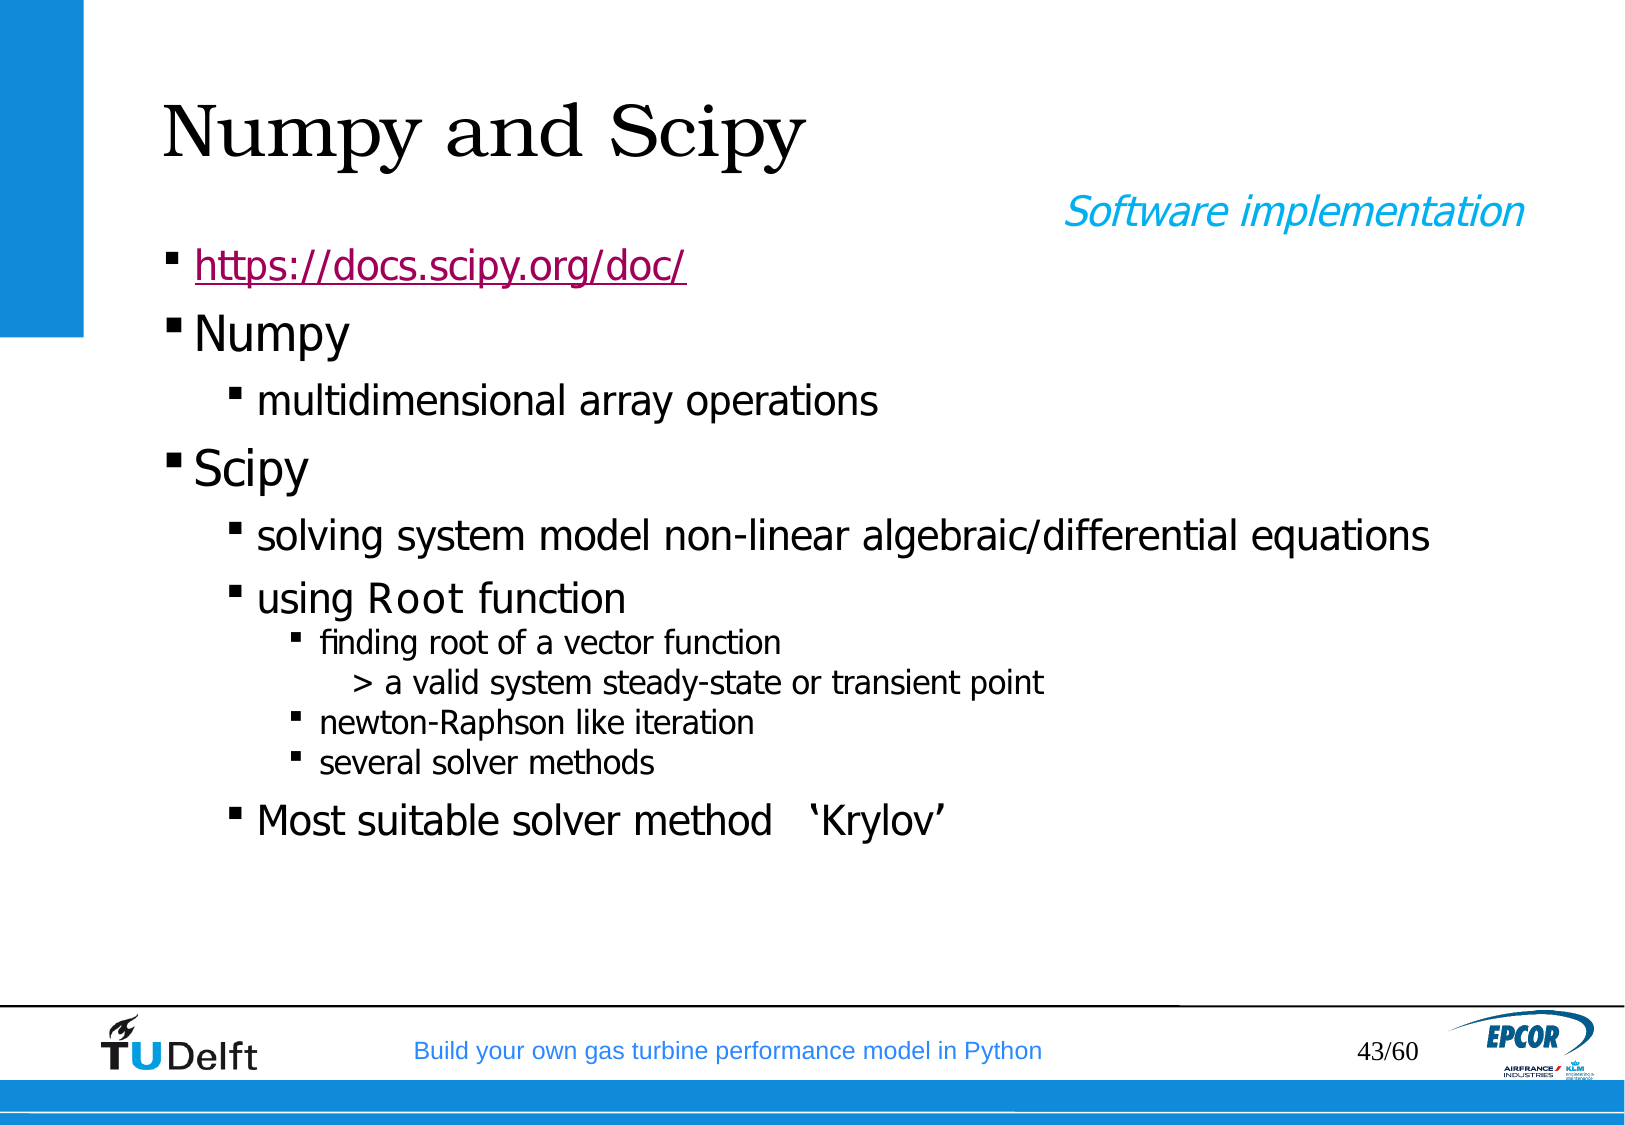

# Numpy and Scipy
Software implementation
https://docs.scipy.org/doc/
Numpy
multidimensional array operations
Scipy
solving system model non-linear algebraic/differential equations
using Root function
finding root of a vector function
> a valid system steady-state or transient point
newton-Raphson like iteration
several solver methods
Most suitable solver method   ‘Krylov’